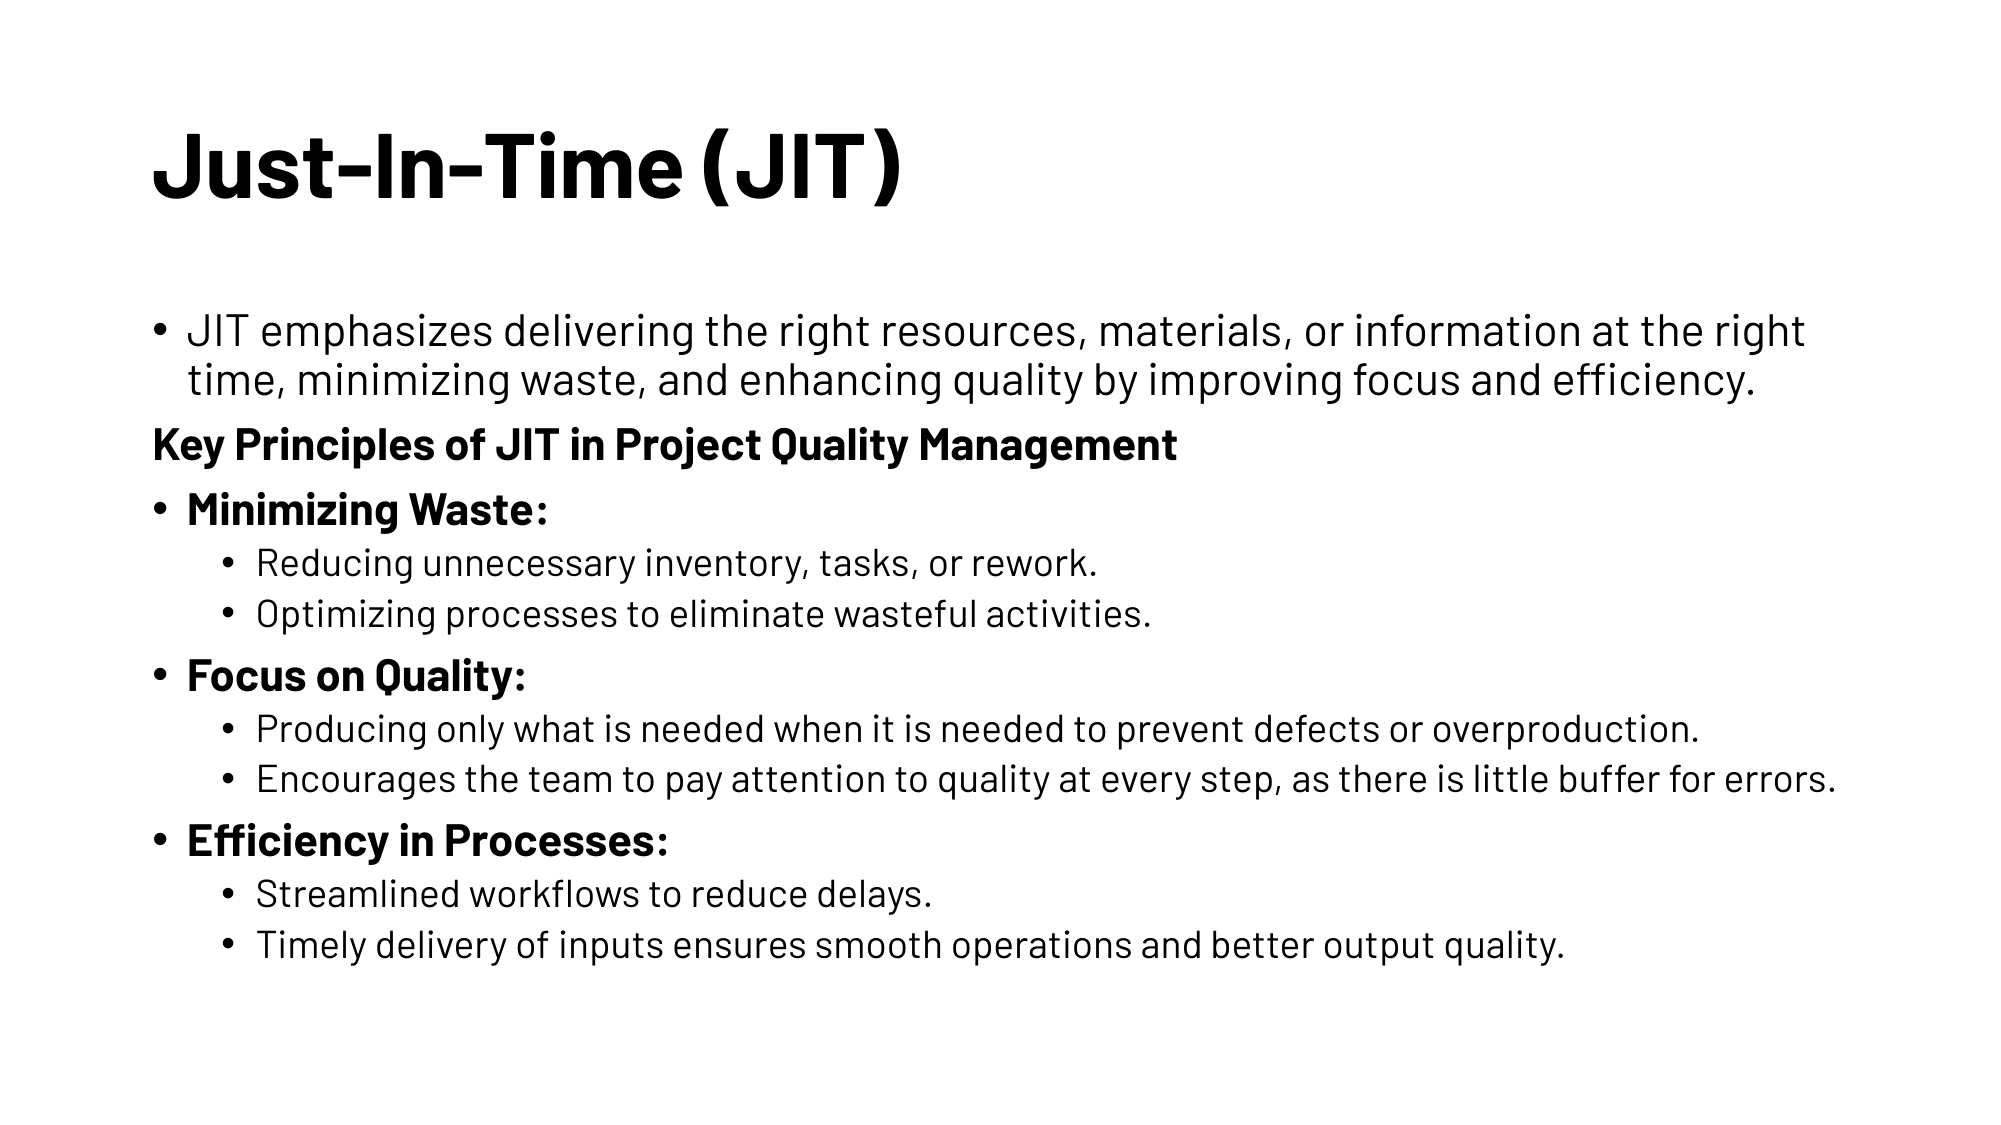

# Just-In-Time (JIT)
JIT emphasizes delivering the right resources, materials, or information at the right time, minimizing waste, and enhancing quality by improving focus and efficiency.
Key Principles of JIT in Project Quality Management
Minimizing Waste:
Reducing unnecessary inventory, tasks, or rework.
Optimizing processes to eliminate wasteful activities.
Focus on Quality:
Producing only what is needed when it is needed to prevent defects or overproduction.
Encourages the team to pay attention to quality at every step, as there is little buffer for errors.
Efficiency in Processes:
Streamlined workflows to reduce delays.
Timely delivery of inputs ensures smooth operations and better output quality.